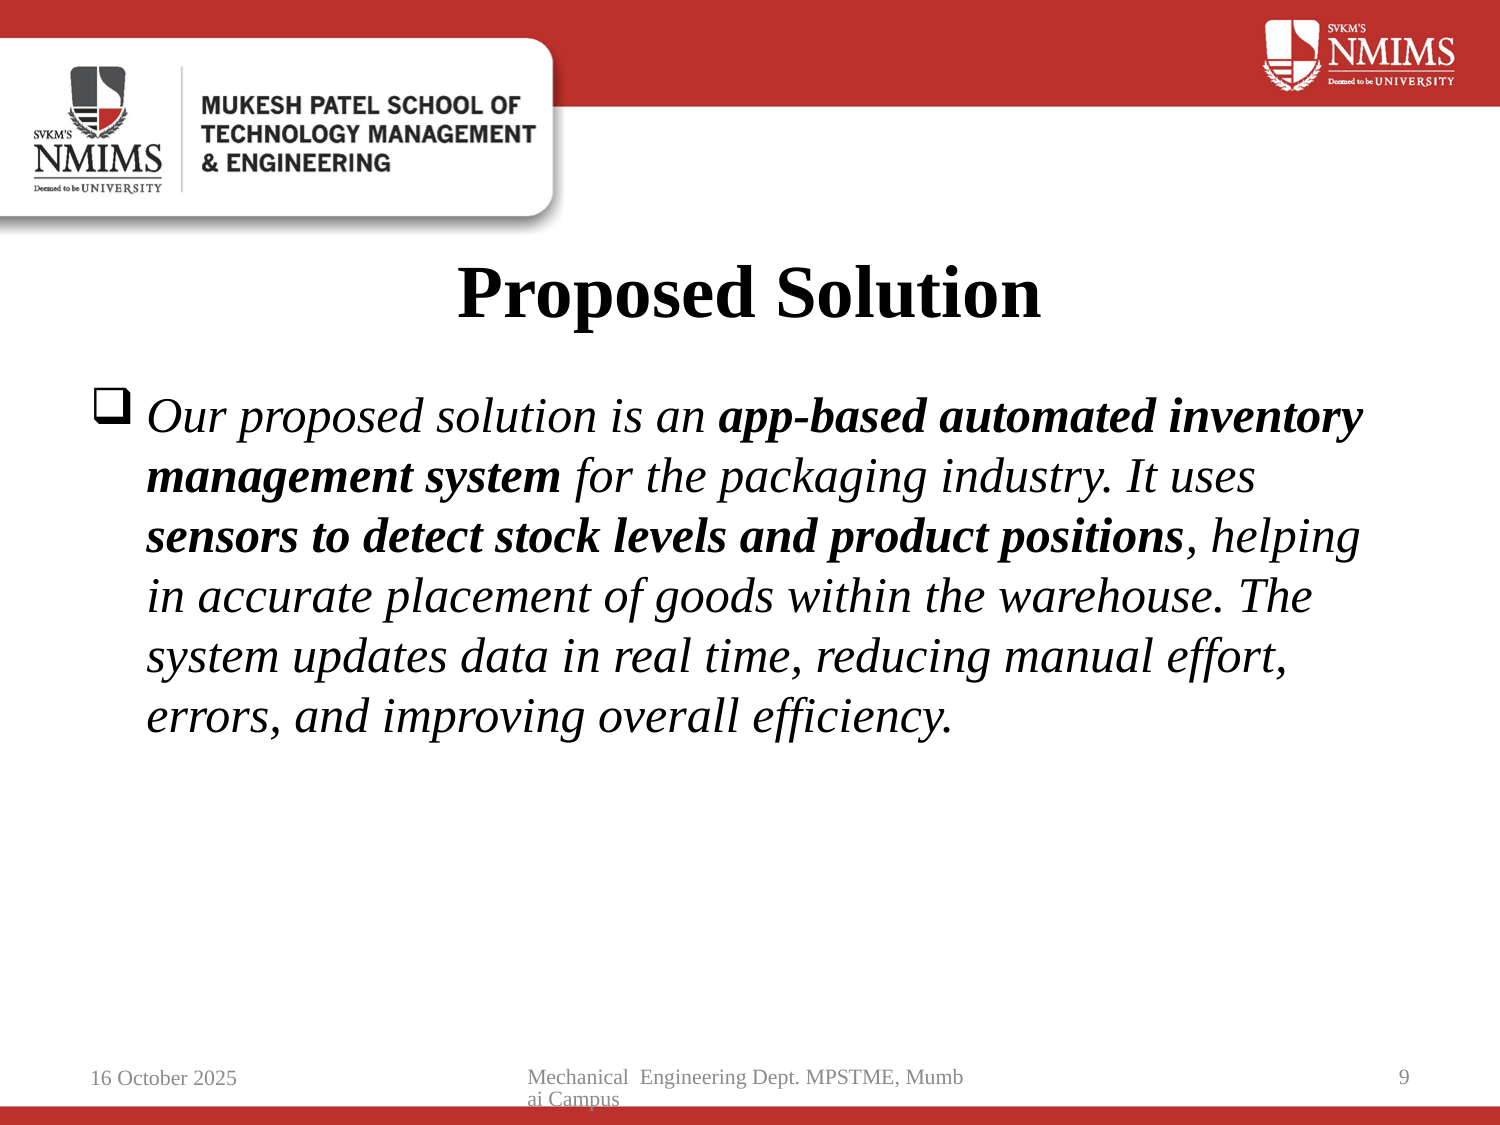

# Proposed Solution
Our proposed solution is an app-based automated inventory management system for the packaging industry. It uses sensors to detect stock levels and product positions, helping in accurate placement of goods within the warehouse. The system updates data in real time, reducing manual effort, errors, and improving overall efficiency.
Mechanical  Engineering Dept. MPSTME, Mumbai Campus
9
16 October 2025